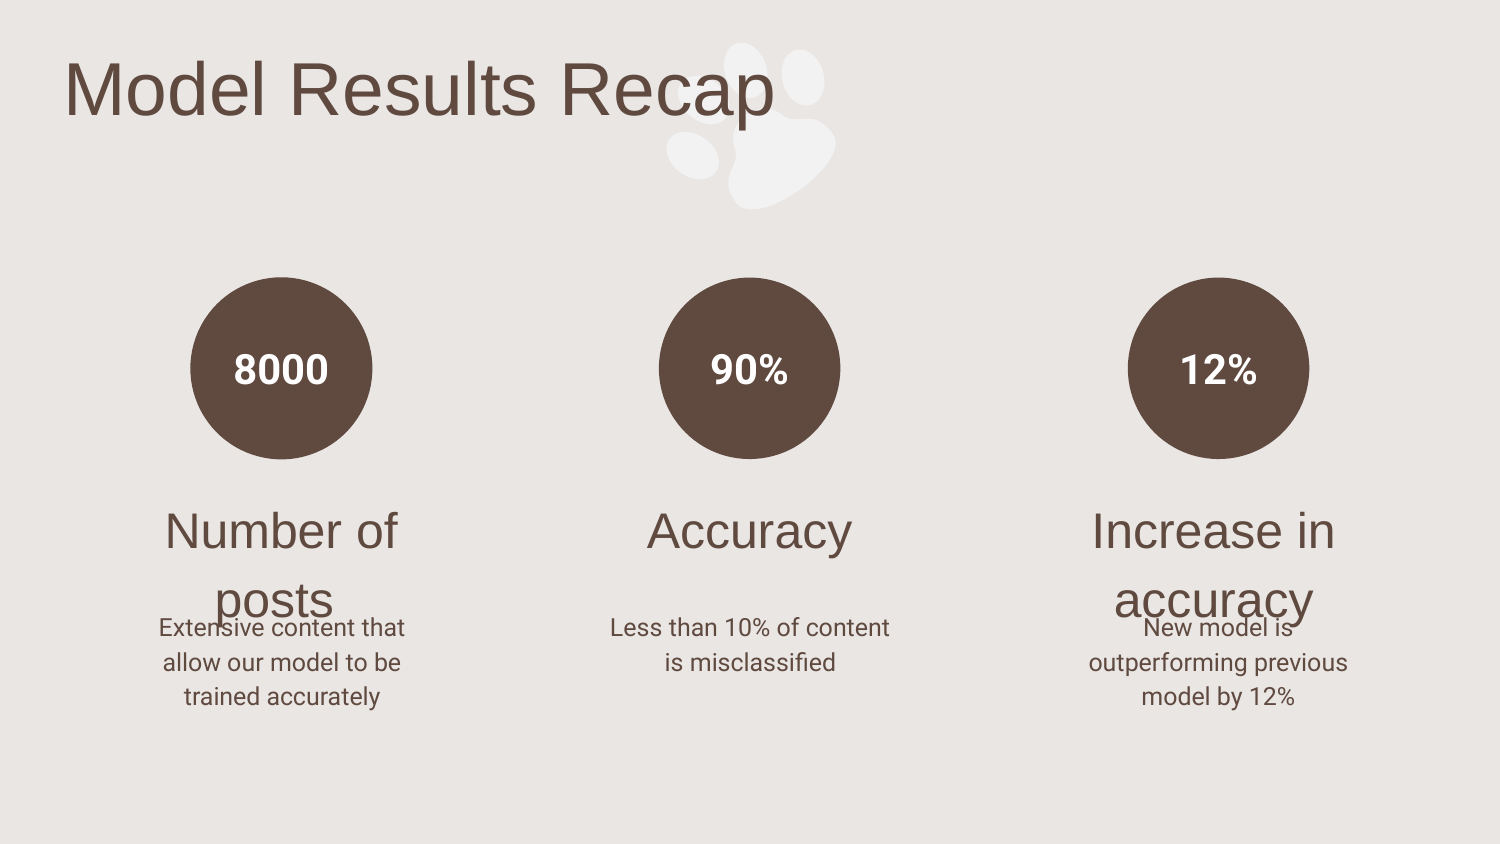

# Model Results Recap
8000
90%
12%
Number of posts
Accuracy
Increase in accuracy
Extensive content that allow our model to be trained accurately
Less than 10% of content is misclassified
New model is outperforming previous model by 12%